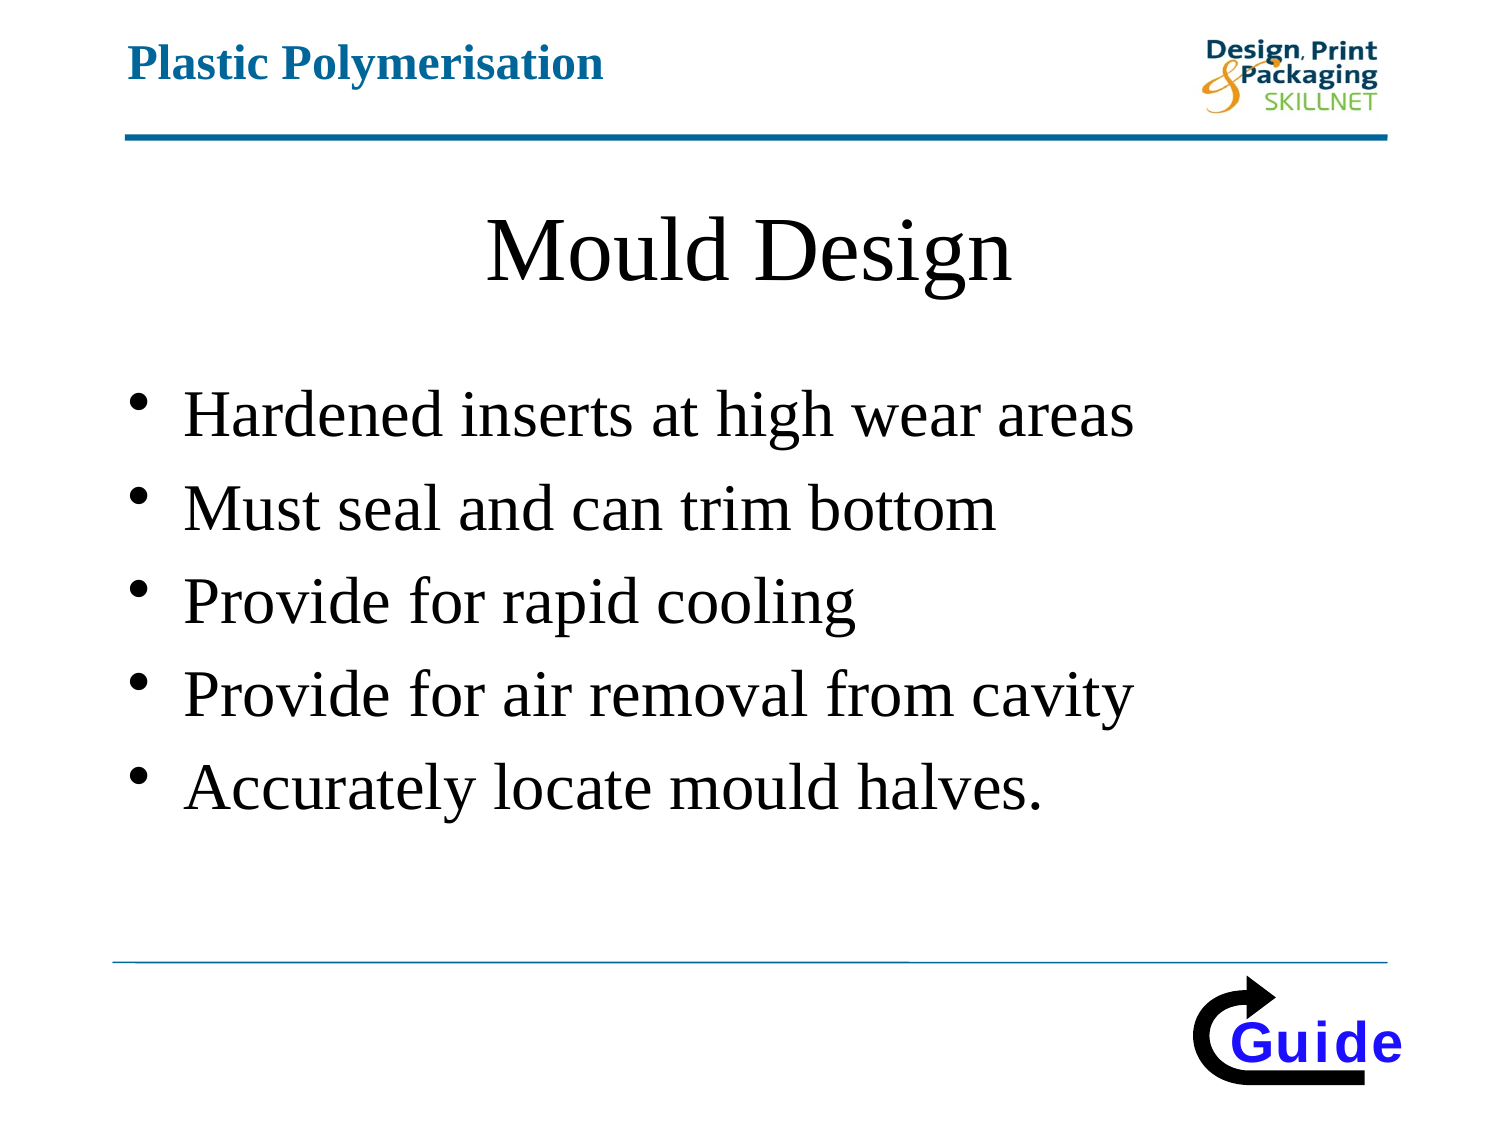

# Mould Design
Hardened inserts at high wear areas
Must seal and can trim bottom
Provide for rapid cooling
Provide for air removal from cavity
Accurately locate mould halves.